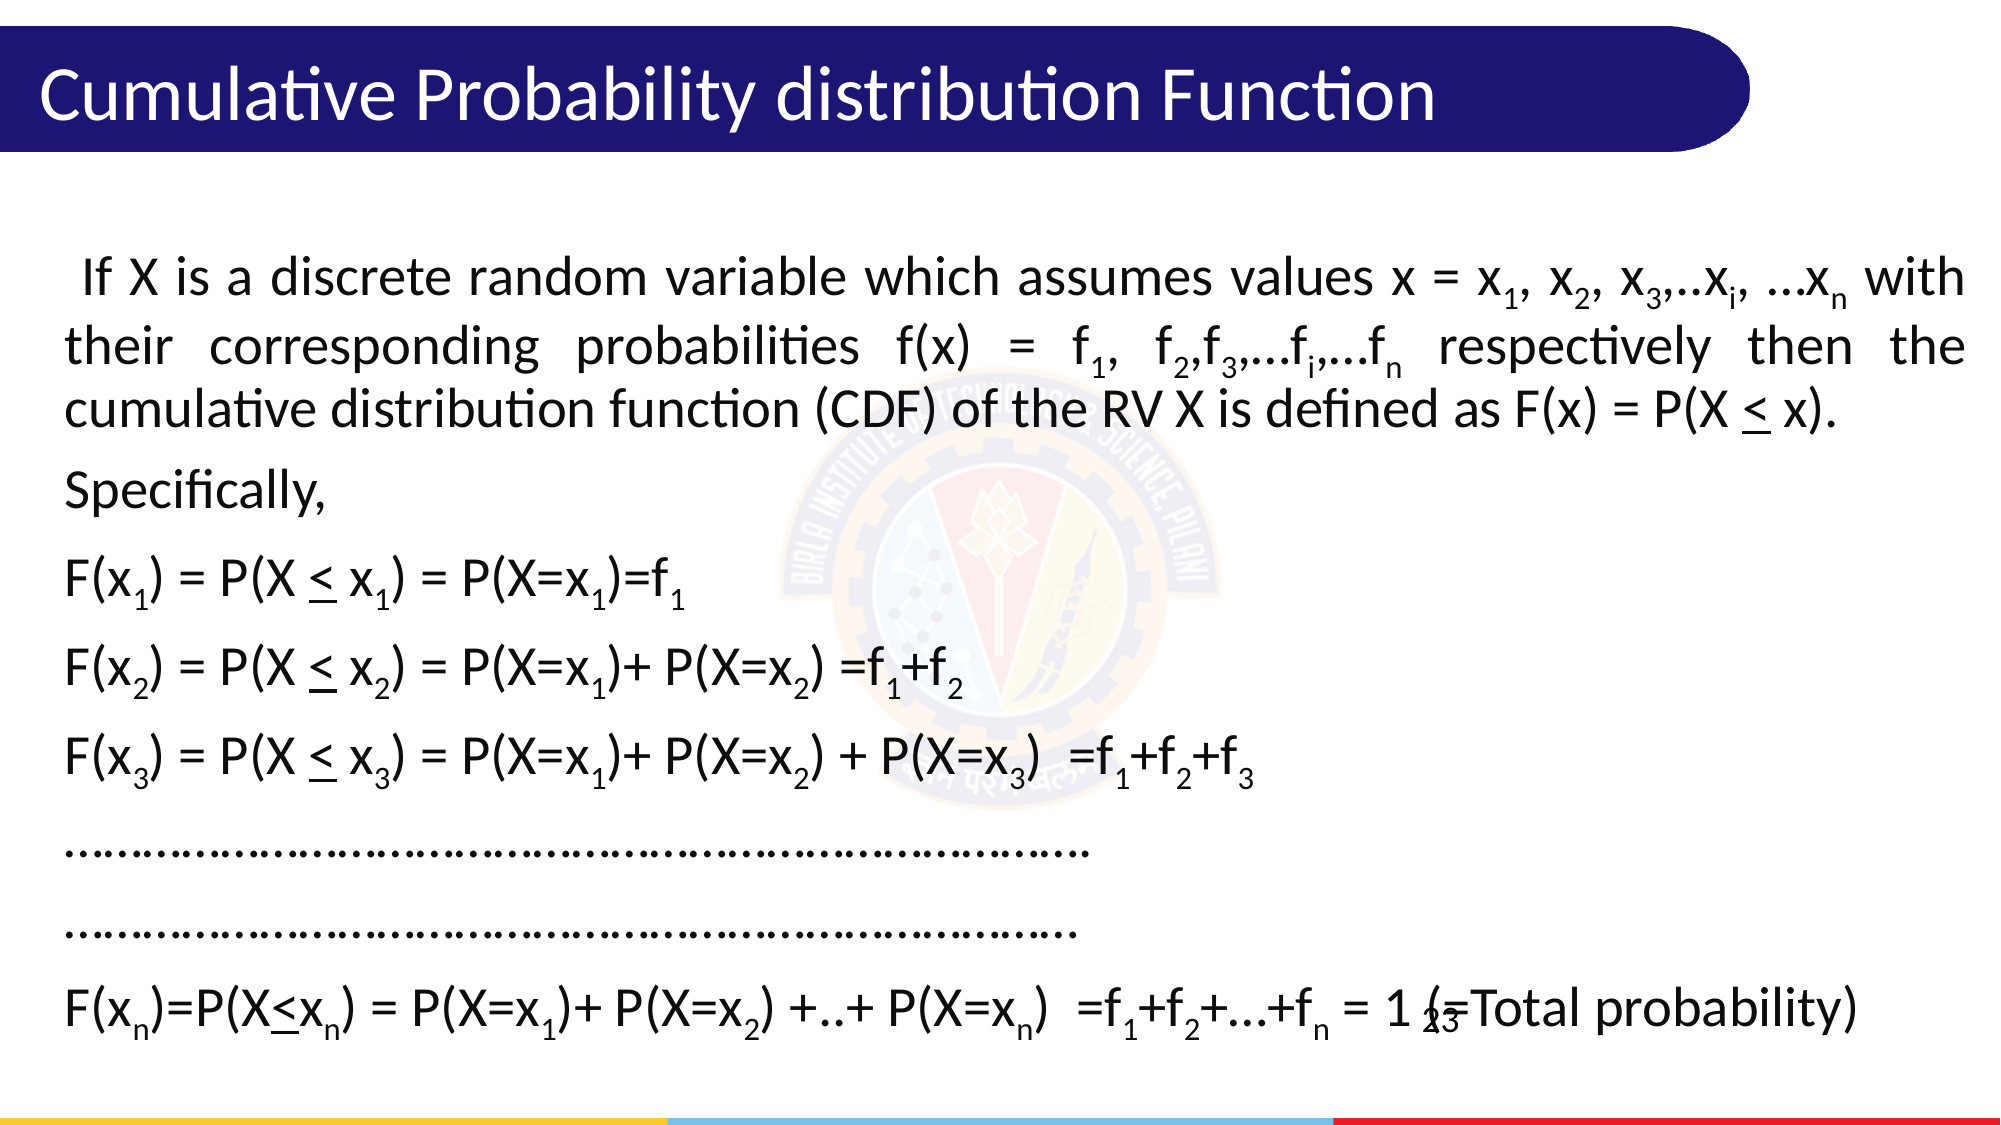

Cumulative Probability distribution Function
 If X is a discrete random variable which assumes values x = x1, x2, x3,..xi, …xn with their corresponding probabilities f(x) = f1, f2,f3,…fi,…fn respectively then the cumulative distribution function (CDF) of the RV X is defined as F(x) = P(X < x).
Specifically,
F(x1) = P(X < x1) = P(X=x1)=f1
F(x2) = P(X < x2) = P(X=x1)+ P(X=x2) =f1+f2
F(x3) = P(X < x3) = P(X=x1)+ P(X=x2) + P(X=x3)  =f1+f2+f3
…………………………………………………………………….
……………………………………………………………………
F(xn)=P(X<xn) = P(X=x1)+ P(X=x2) +..+ P(X=xn)  =f1+f2+…+fn = 1 (=Total probability)

23